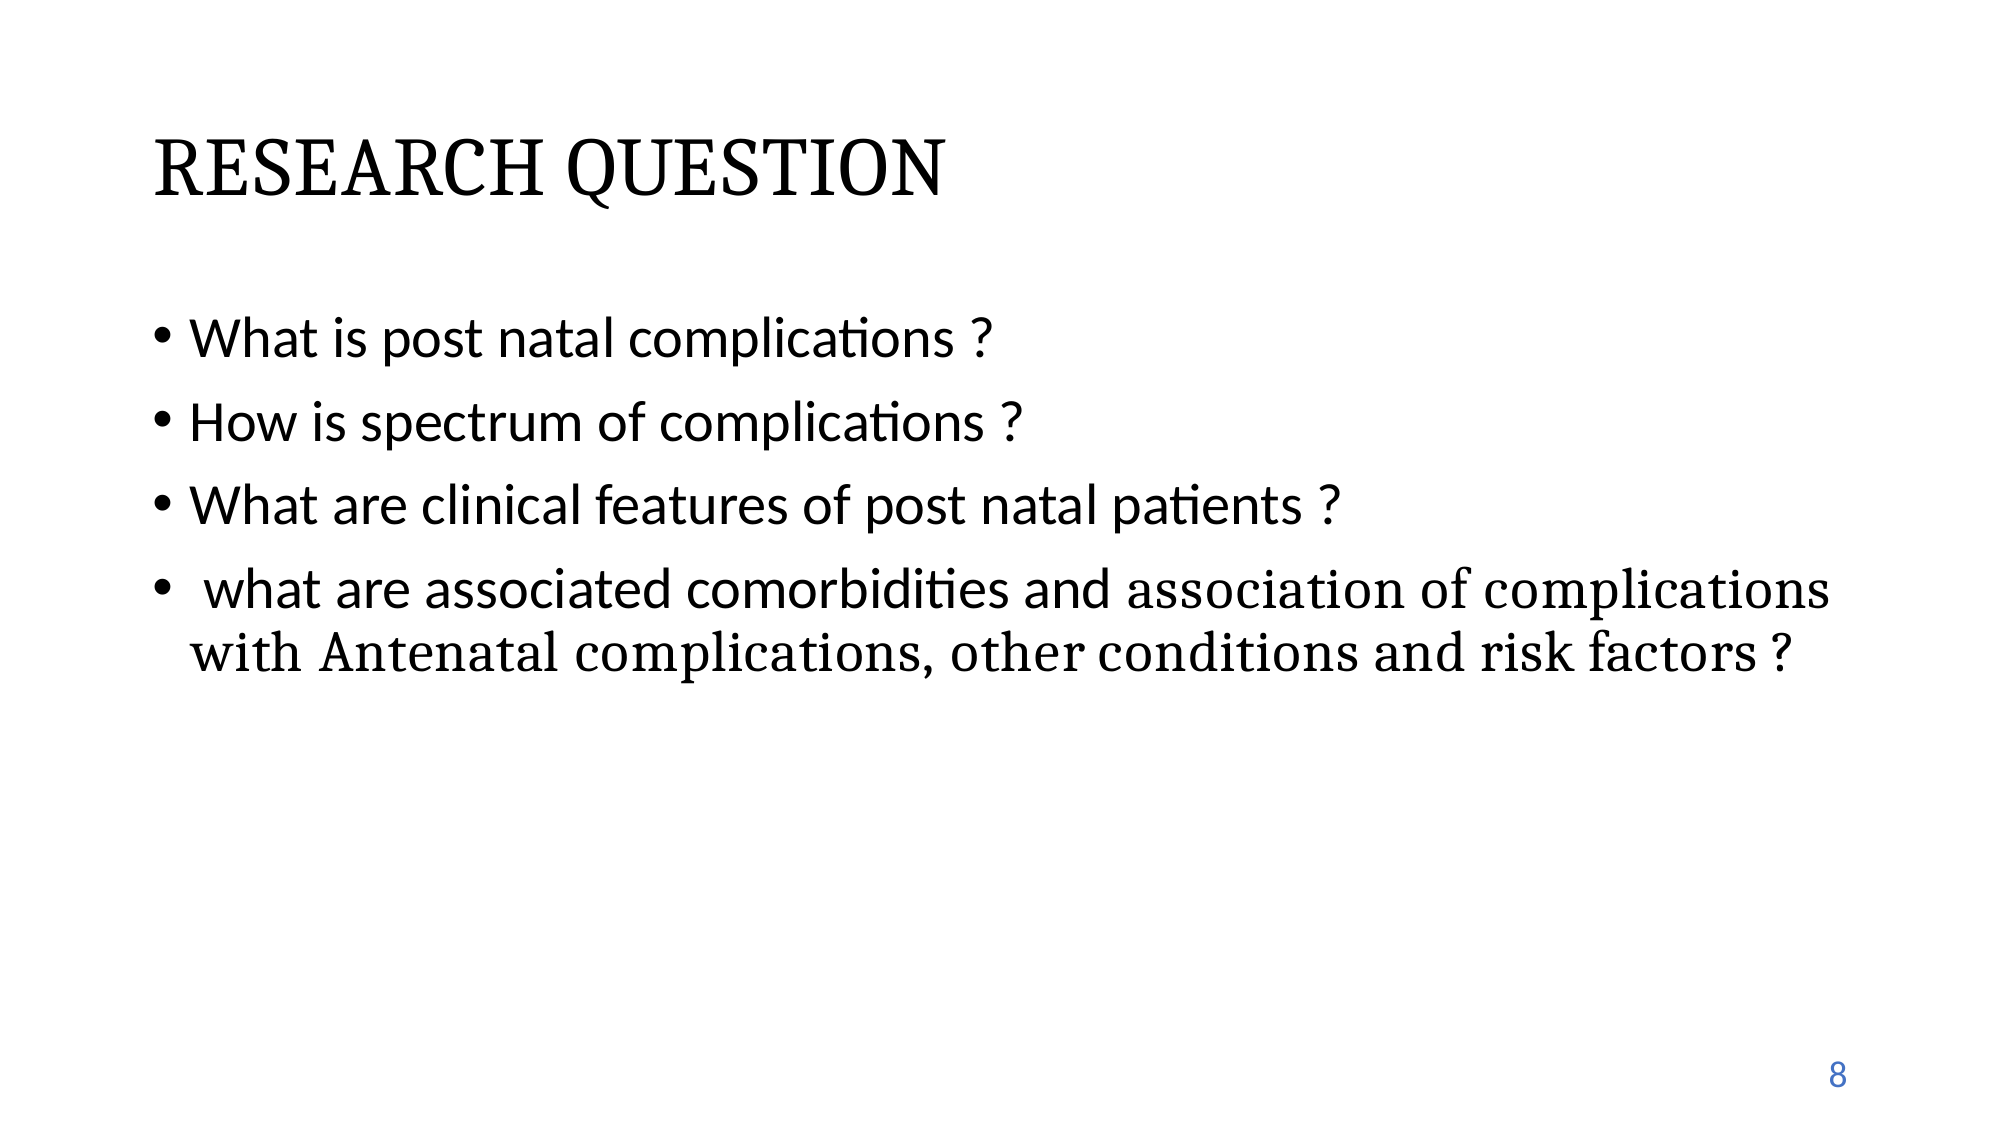

# RESEARCH QUESTION
What is post natal complications ?
How is spectrum of complications ?
What are clinical features of post natal patients ?
 what are associated comorbidities and association of complications with Antenatal complications, other conditions and risk factors ?

8